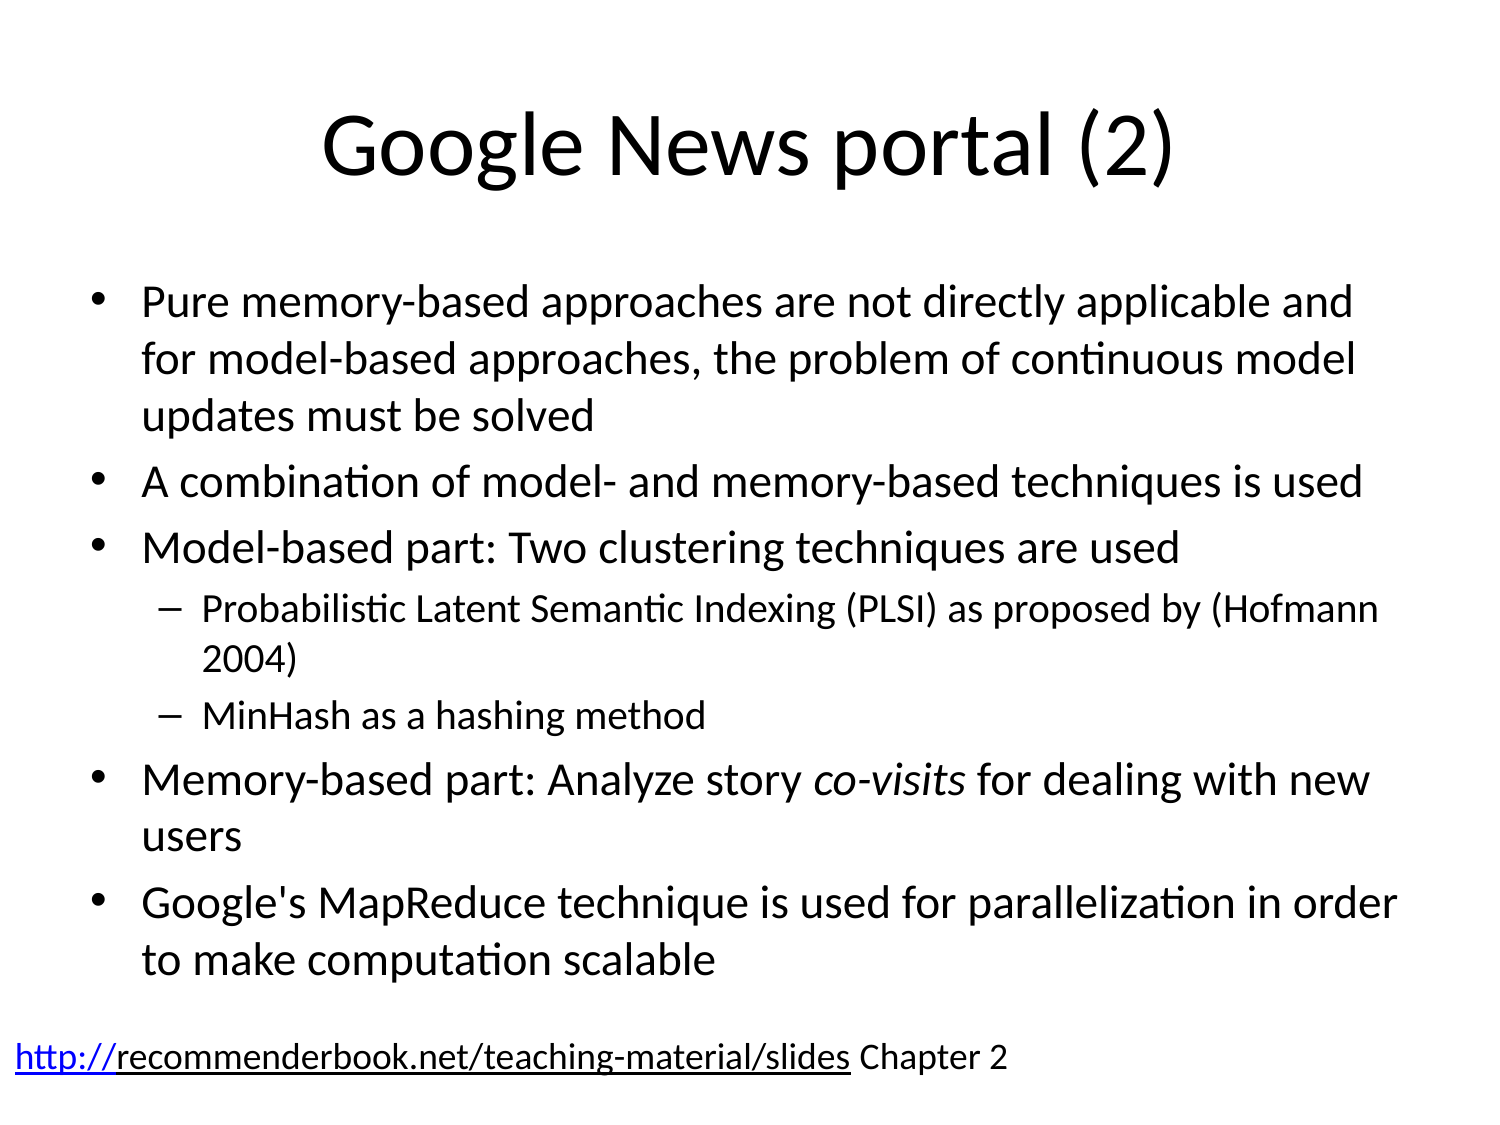

# Google News portal (2)
Pure memory-based approaches are not directly applicable and for model-based approaches, the problem of continuous model updates must be solved
A combination of model- and memory-based techniques is used
Model-based part: Two clustering techniques are used
Probabilistic Latent Semantic Indexing (PLSI) as proposed by (Hofmann 2004)
MinHash as a hashing method
Memory-based part: Analyze story co-visits for dealing with new users
Google's MapReduce technique is used for parallelization in order to make computation scalable
http://recommenderbook.net/teaching-material/slides Chapter 2